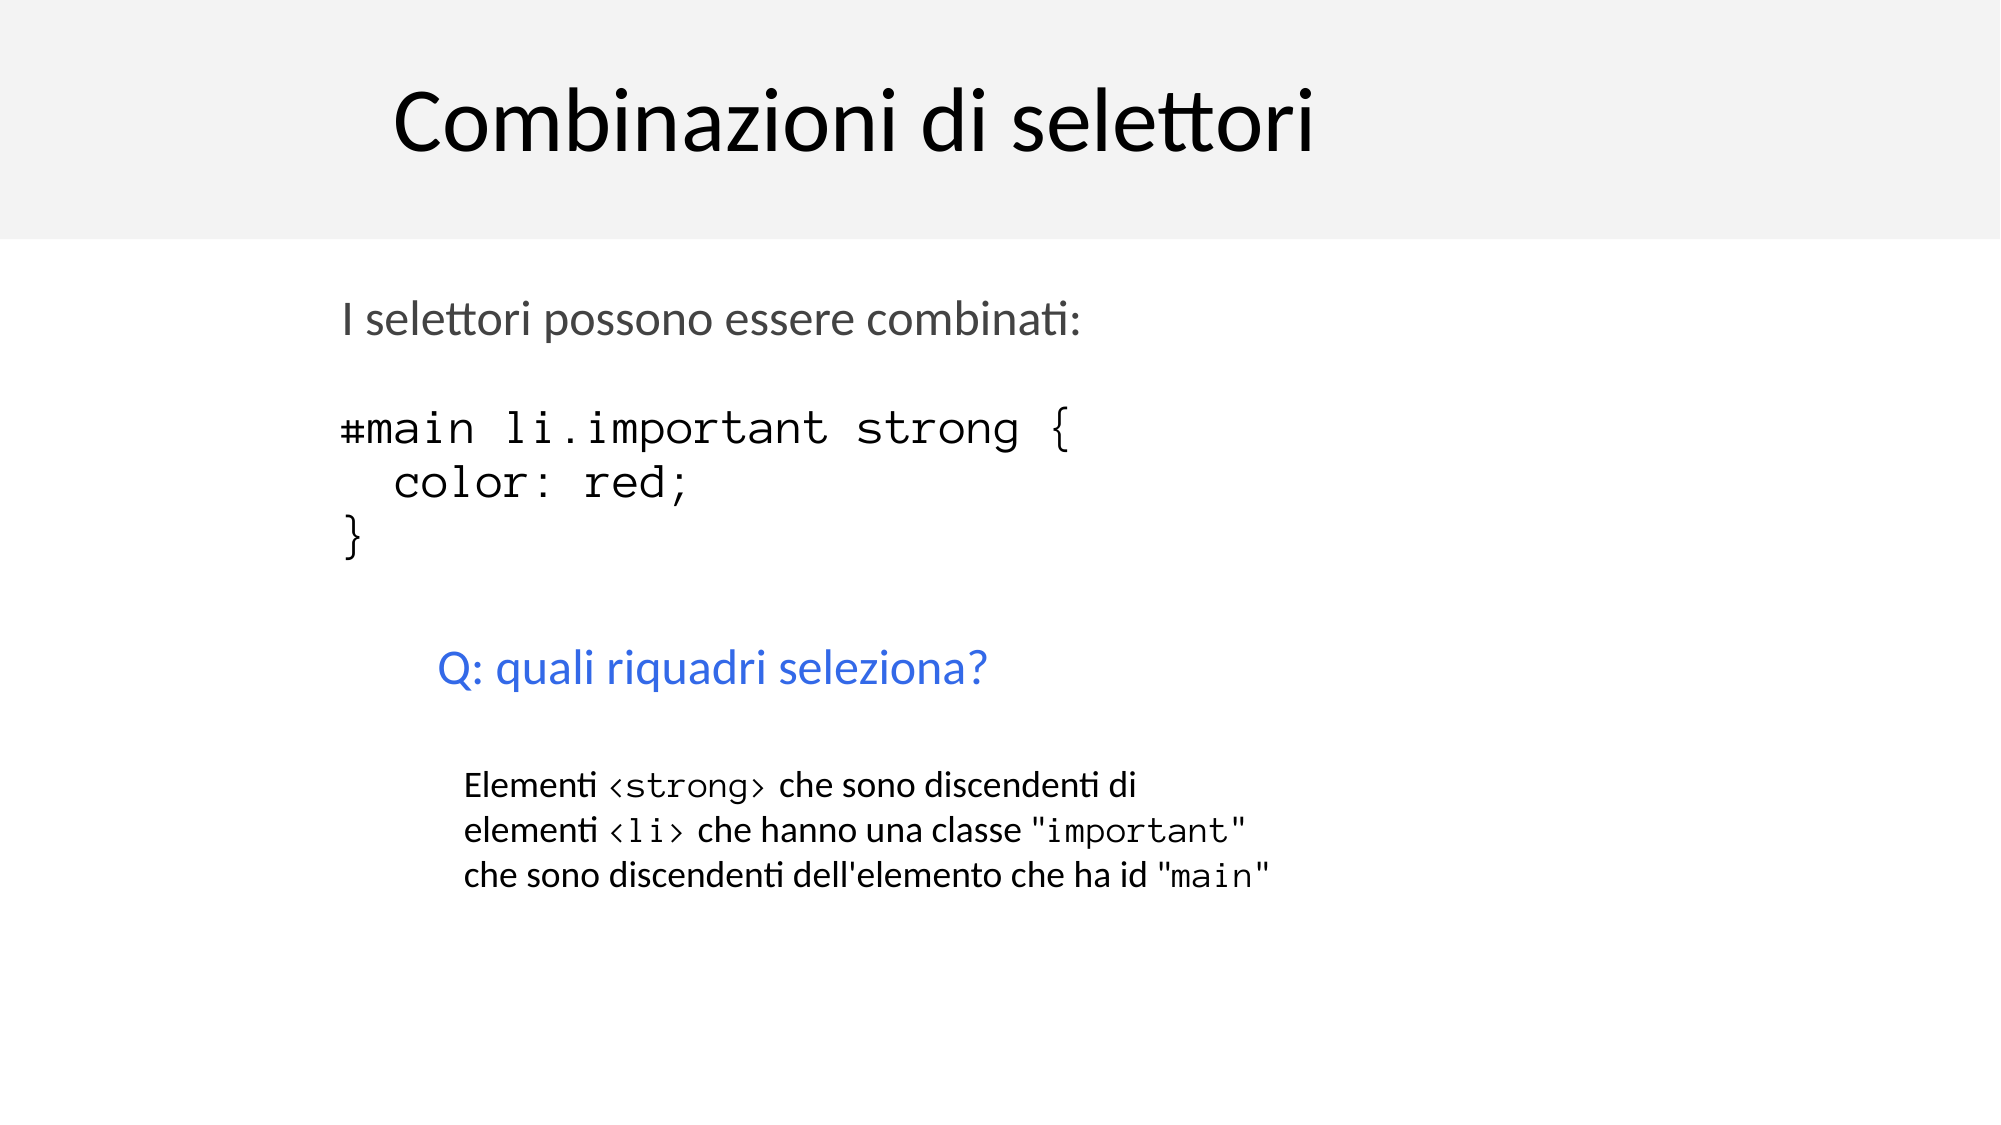

# Combinazioni di selettori

I selettori possono essere combinati:
#main li.important strong {
  color: red;
}
Q: quali riquadri seleziona?

Elementi <strong> che sono discendenti di
elementi <li> che hanno una classe "important"
che sono discendenti dell'elemento che ha id "main"